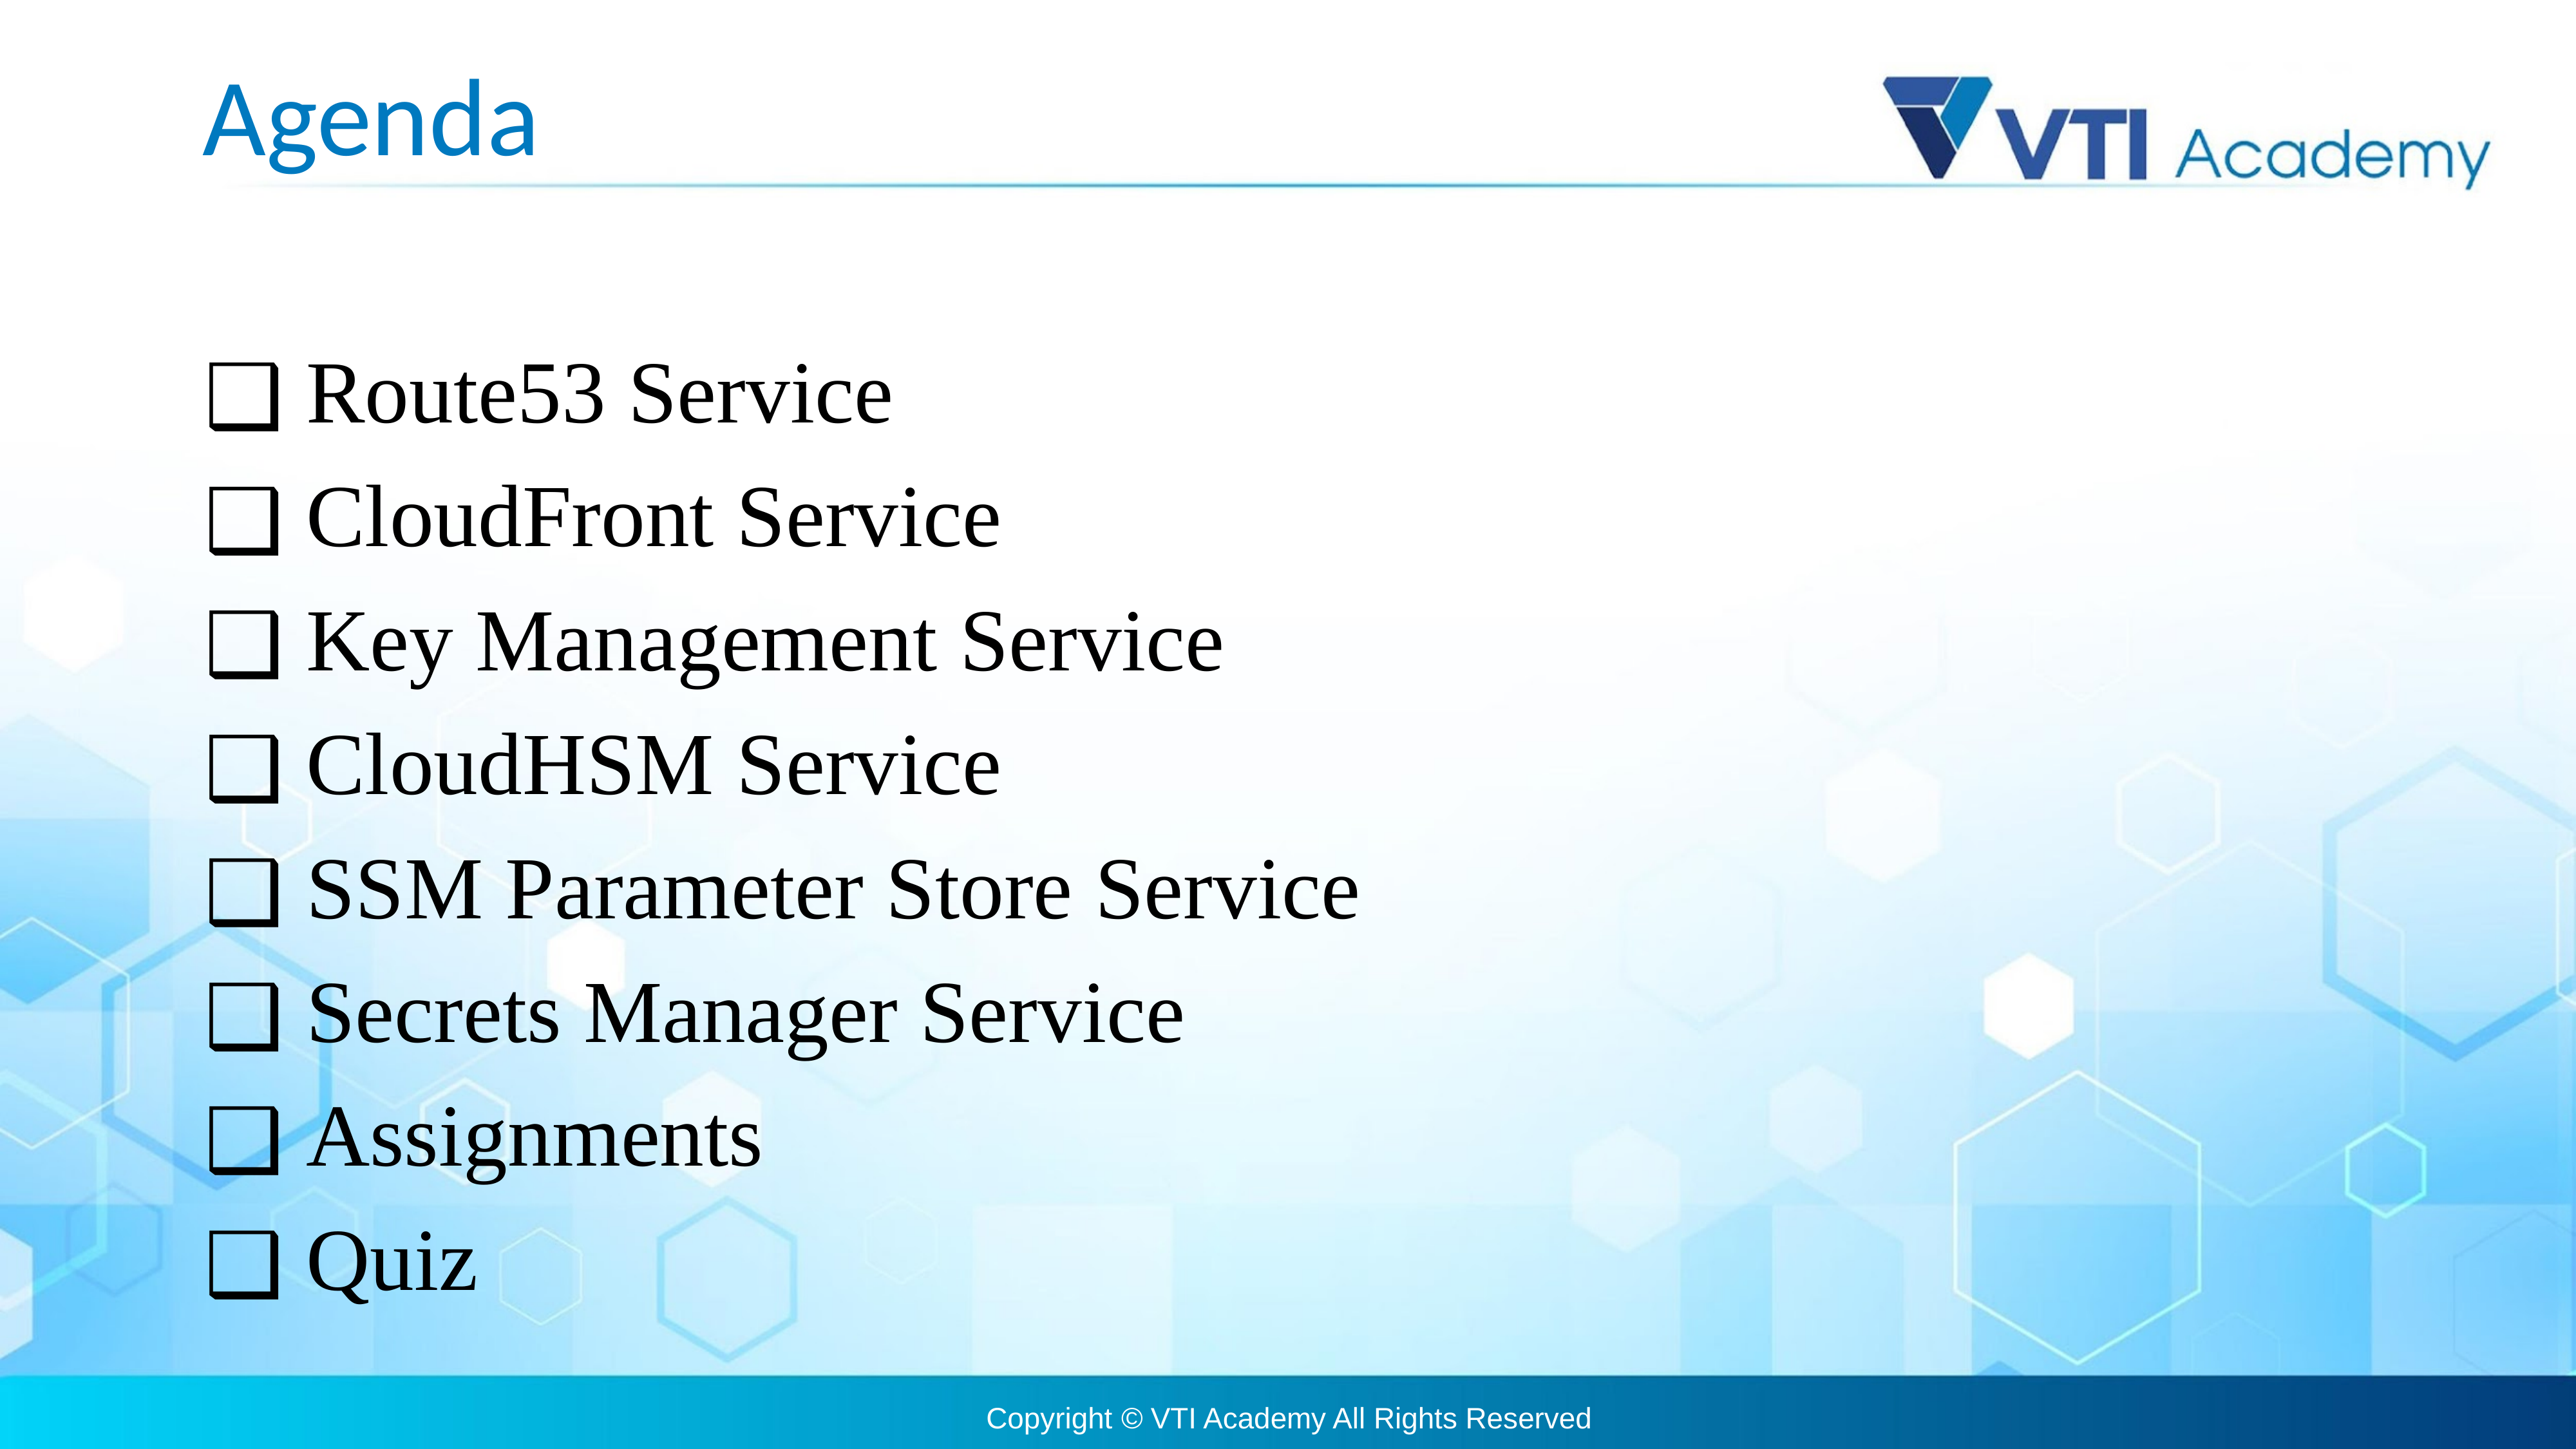

# Agenda
 Route53 Service
 CloudFront Service
 Key Management Service
 CloudHSM Service
 SSM Parameter Store Service
 Secrets Manager Service
 Assignments
 Quiz
Copyright © VTI Academy All Rights Reserved